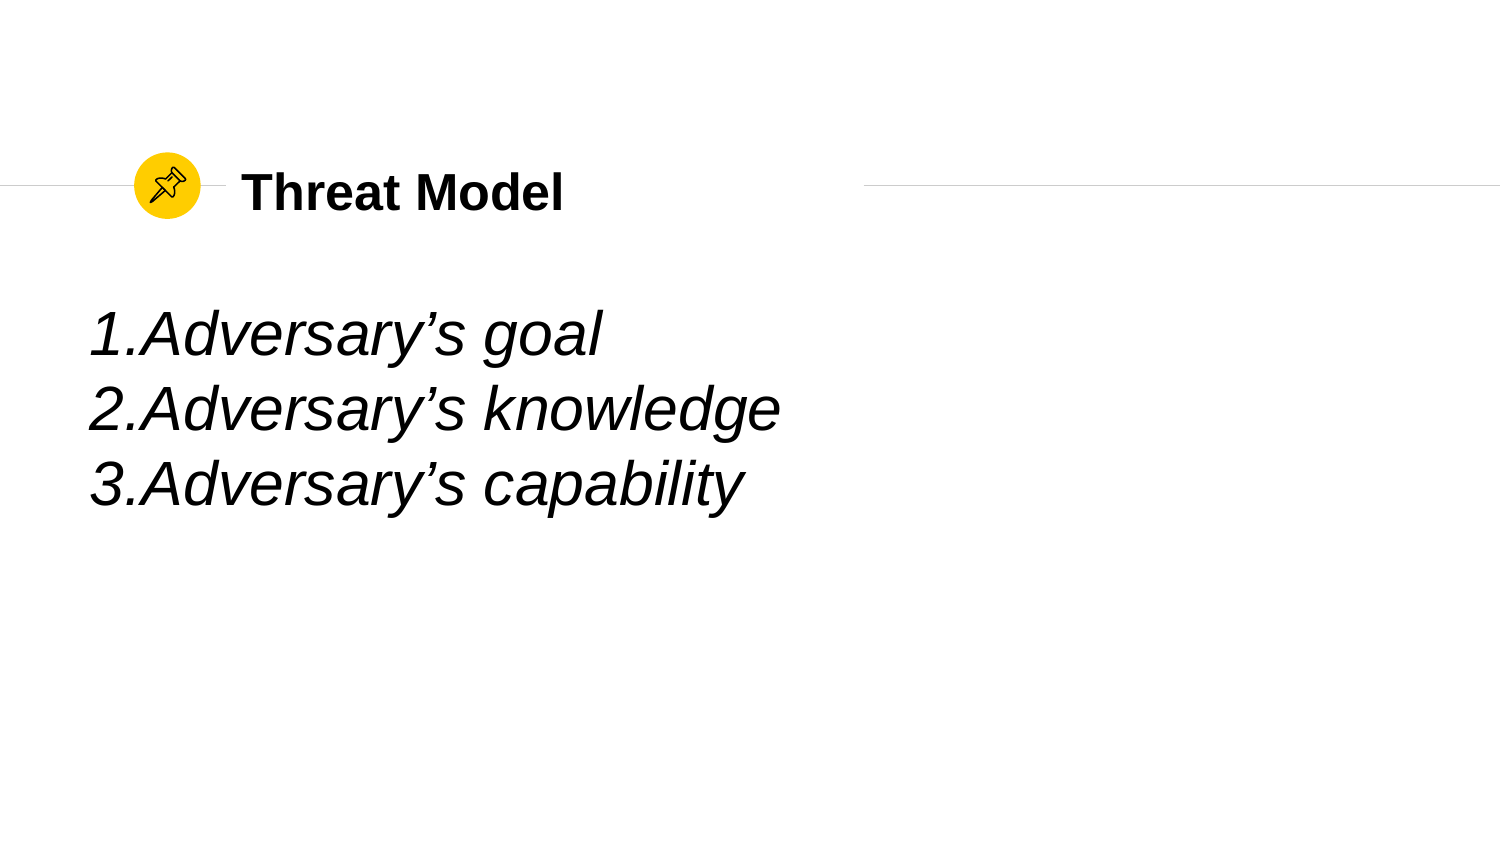

# Threat Model

1.Adversary’s goal
2.Adversary’s knowledge
3.Adversary’s capability